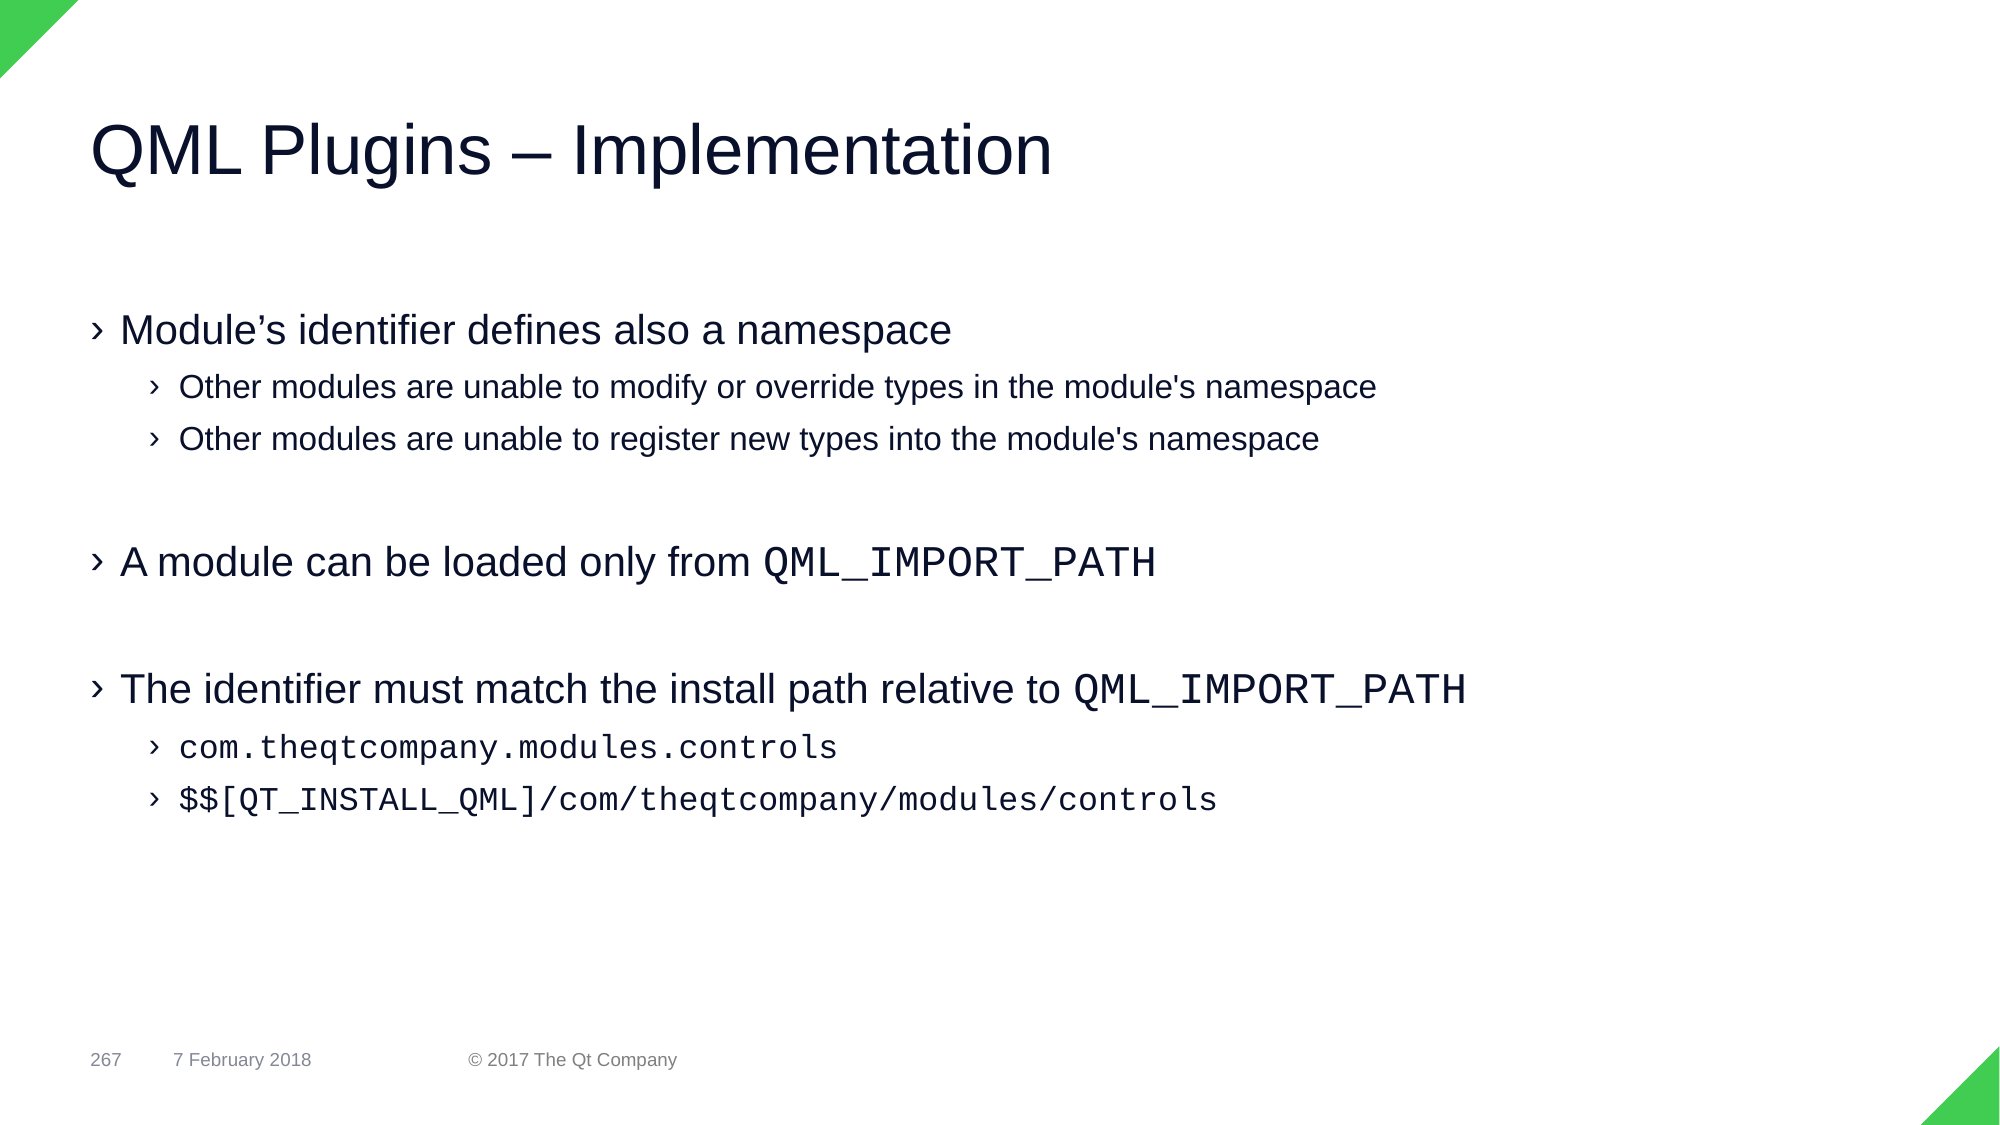

# QML Plugins – Implementation
Module’s identifier defines also a namespace
Other modules are unable to modify or override types in the module's namespace
Other modules are unable to register new types into the module's namespace

A module can be loaded only from QML_IMPORT_PATH

The identifier must match the install path relative to QML_IMPORT_PATH
com.theqtcompany.modules.controls
$$[QT_INSTALL_QML]/com/theqtcompany/modules/controls

267
© 2017 The Qt Company
7 February 2018